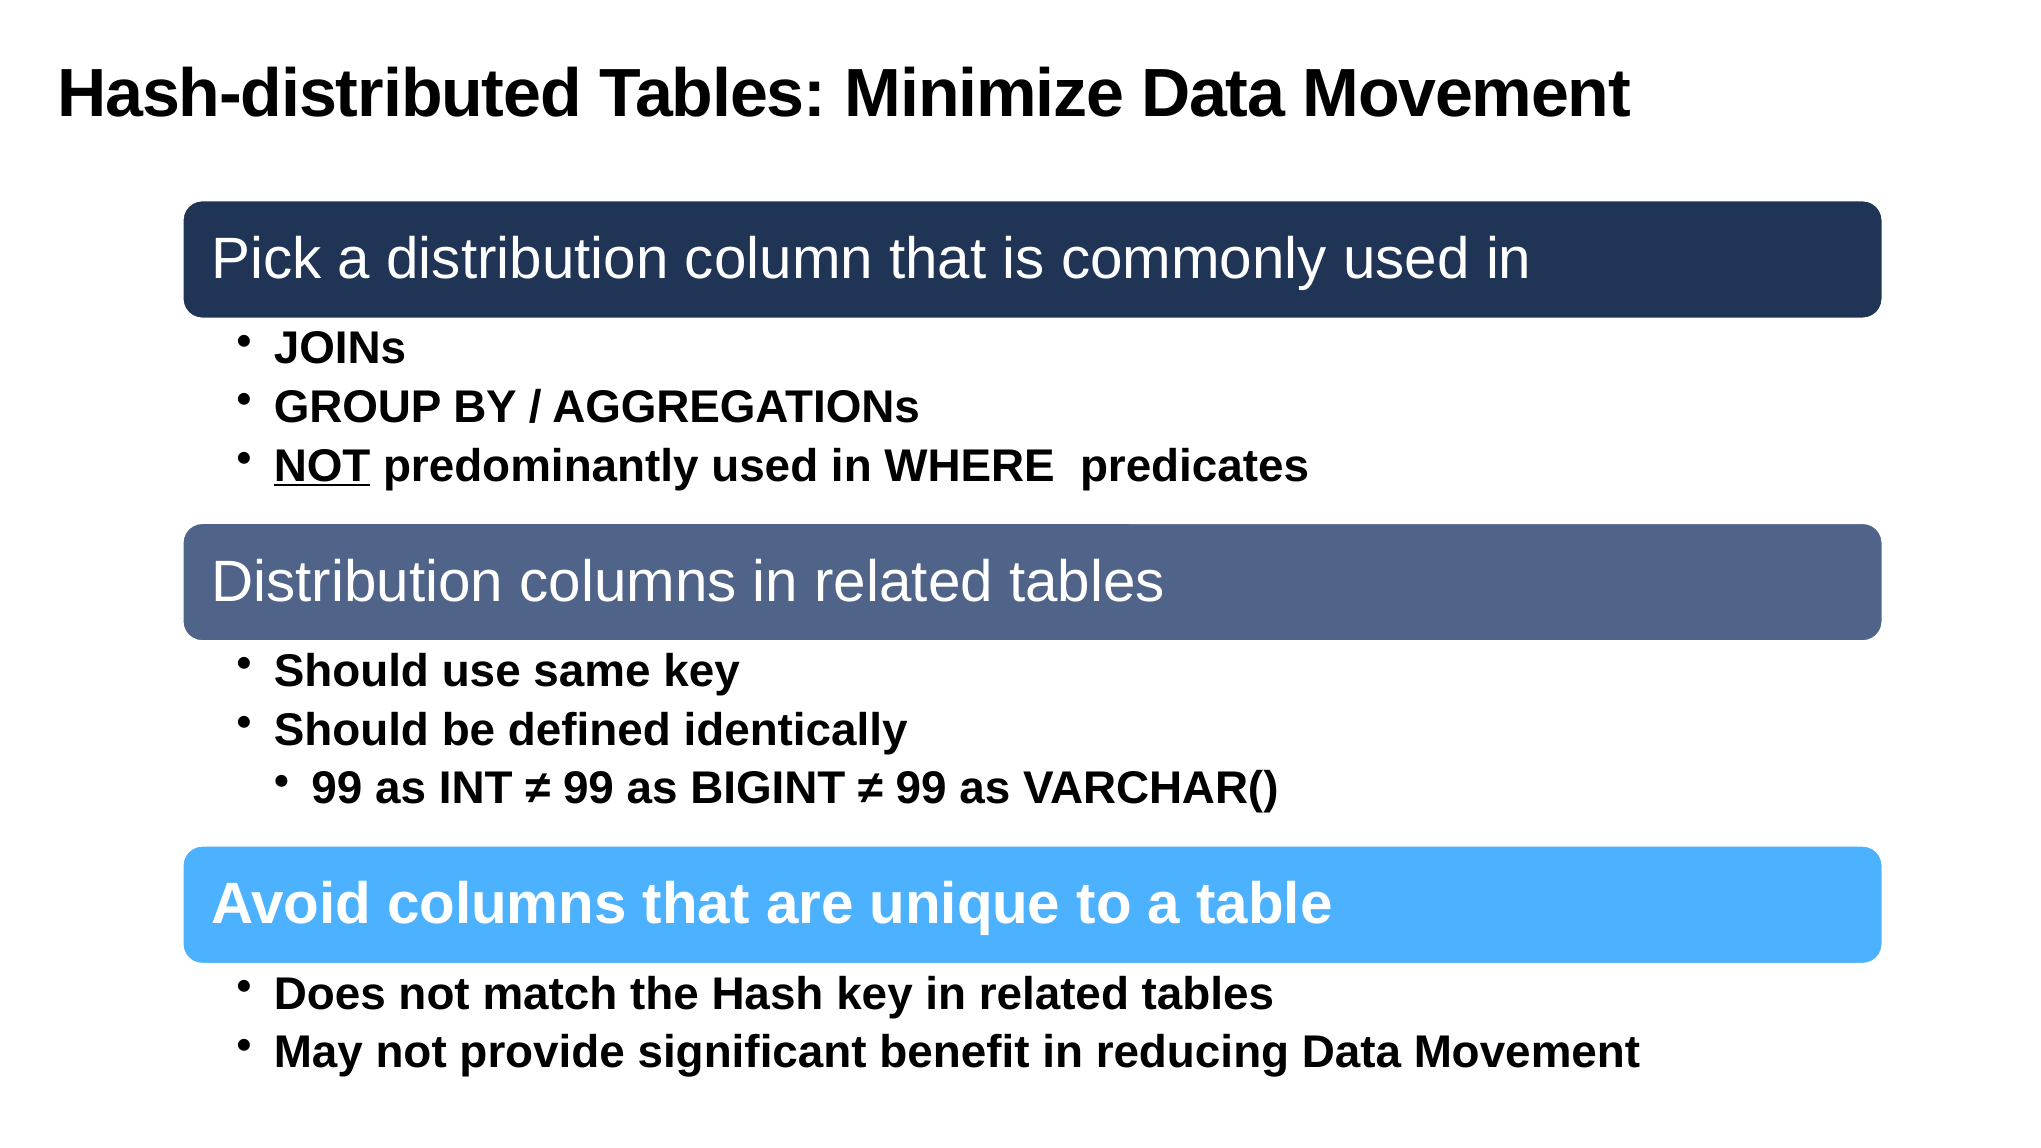

# Hash-distributed Tables: Minimize Data Movement
Pick a distribution column that is commonly used in
JOINs
GROUP BY / AGGREGATIONs
NOT predominantly used in WHERE  predicates
Distribution columns in related tables
Should use same key
Should be defined identically
99 as INT ≠ 99 as BIGINT ≠ 99 as VARCHAR()
Avoid columns that are unique to a table
Does not match the Hash key in related tables
May not provide significant benefit in reducing Data Movement